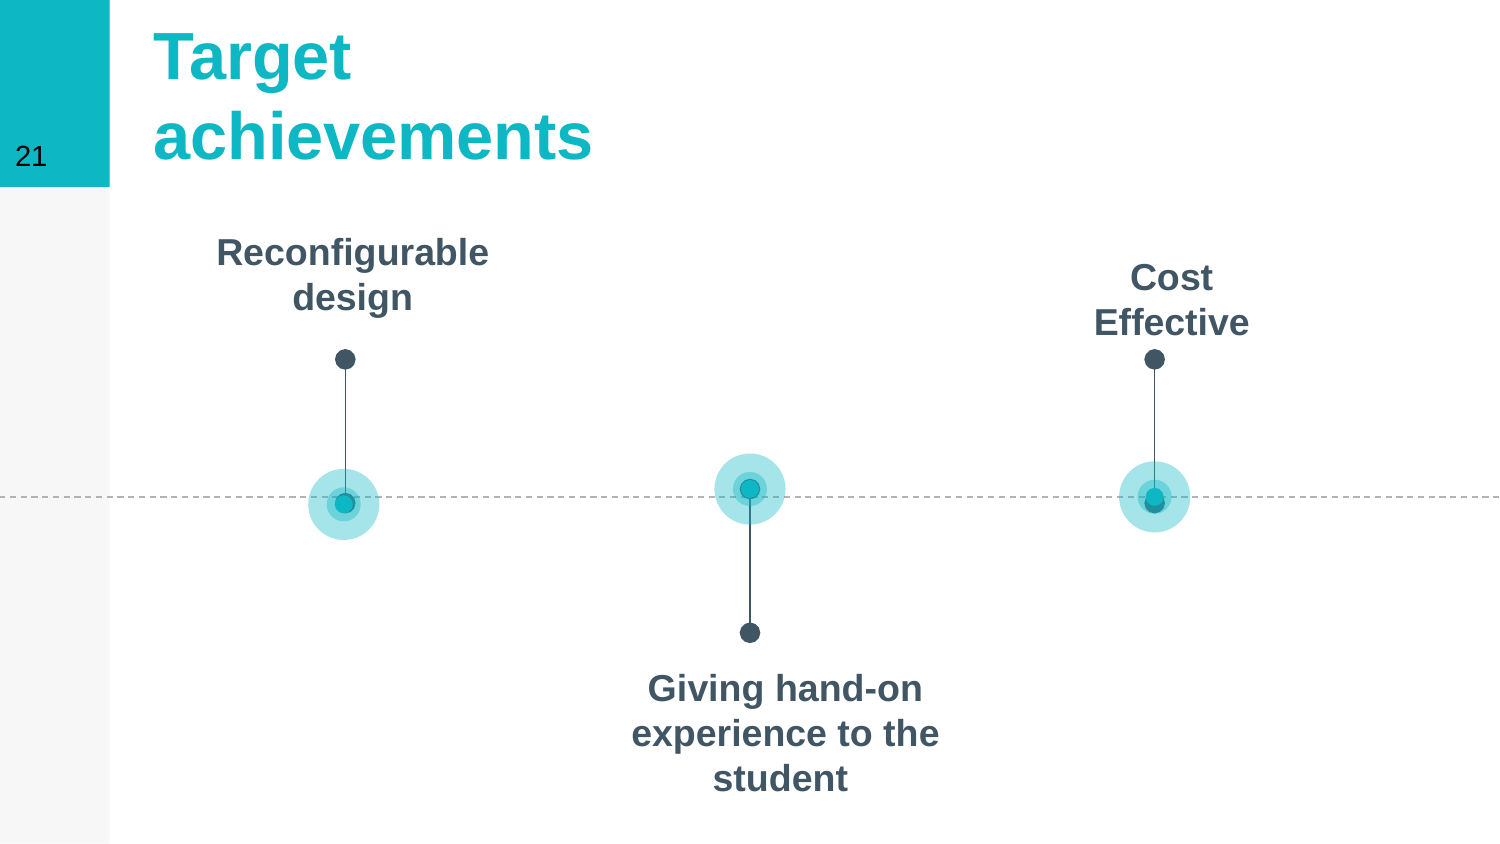

21
# Target achievements
Reconfigurable design
Cost Effective

Giving hand-on experience to the student